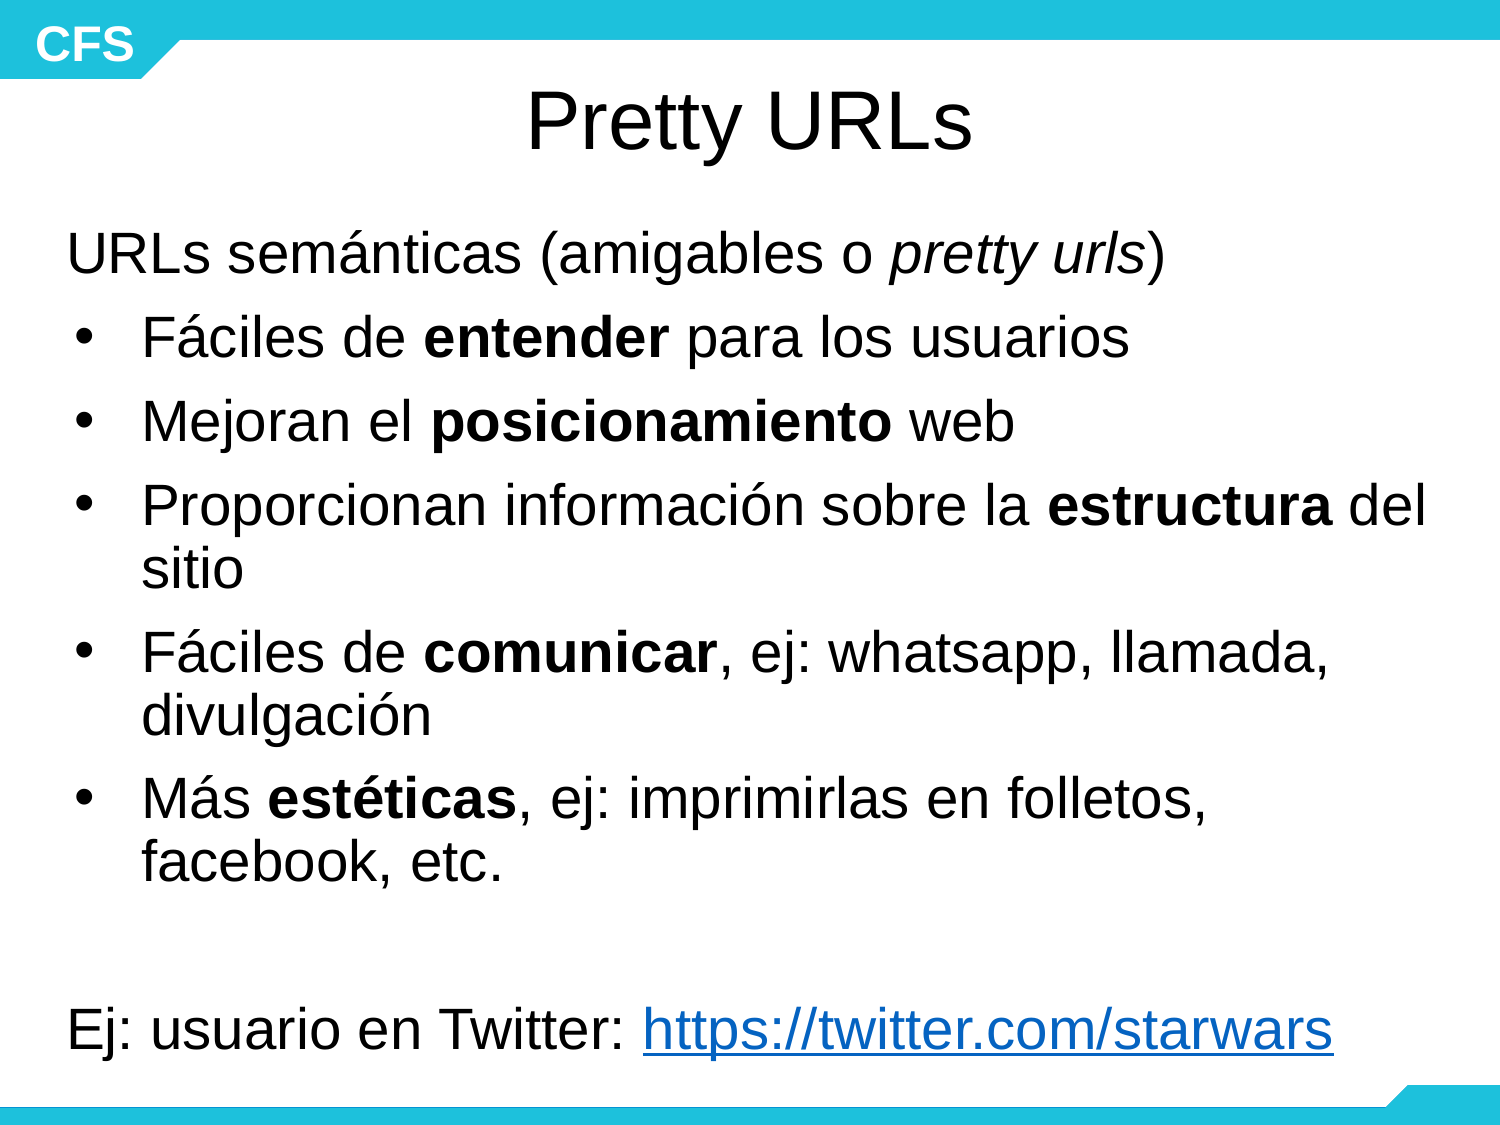

# Pretty URLs
URLs semánticas (amigables o pretty urls)
Fáciles de entender para los usuarios
Mejoran el posicionamiento web
Proporcionan información sobre la estructura del sitio
Fáciles de comunicar, ej: whatsapp, llamada, divulgación
Más estéticas, ej: imprimirlas en folletos, facebook, etc.

Ej: usuario en Twitter: https://twitter.com/starwars